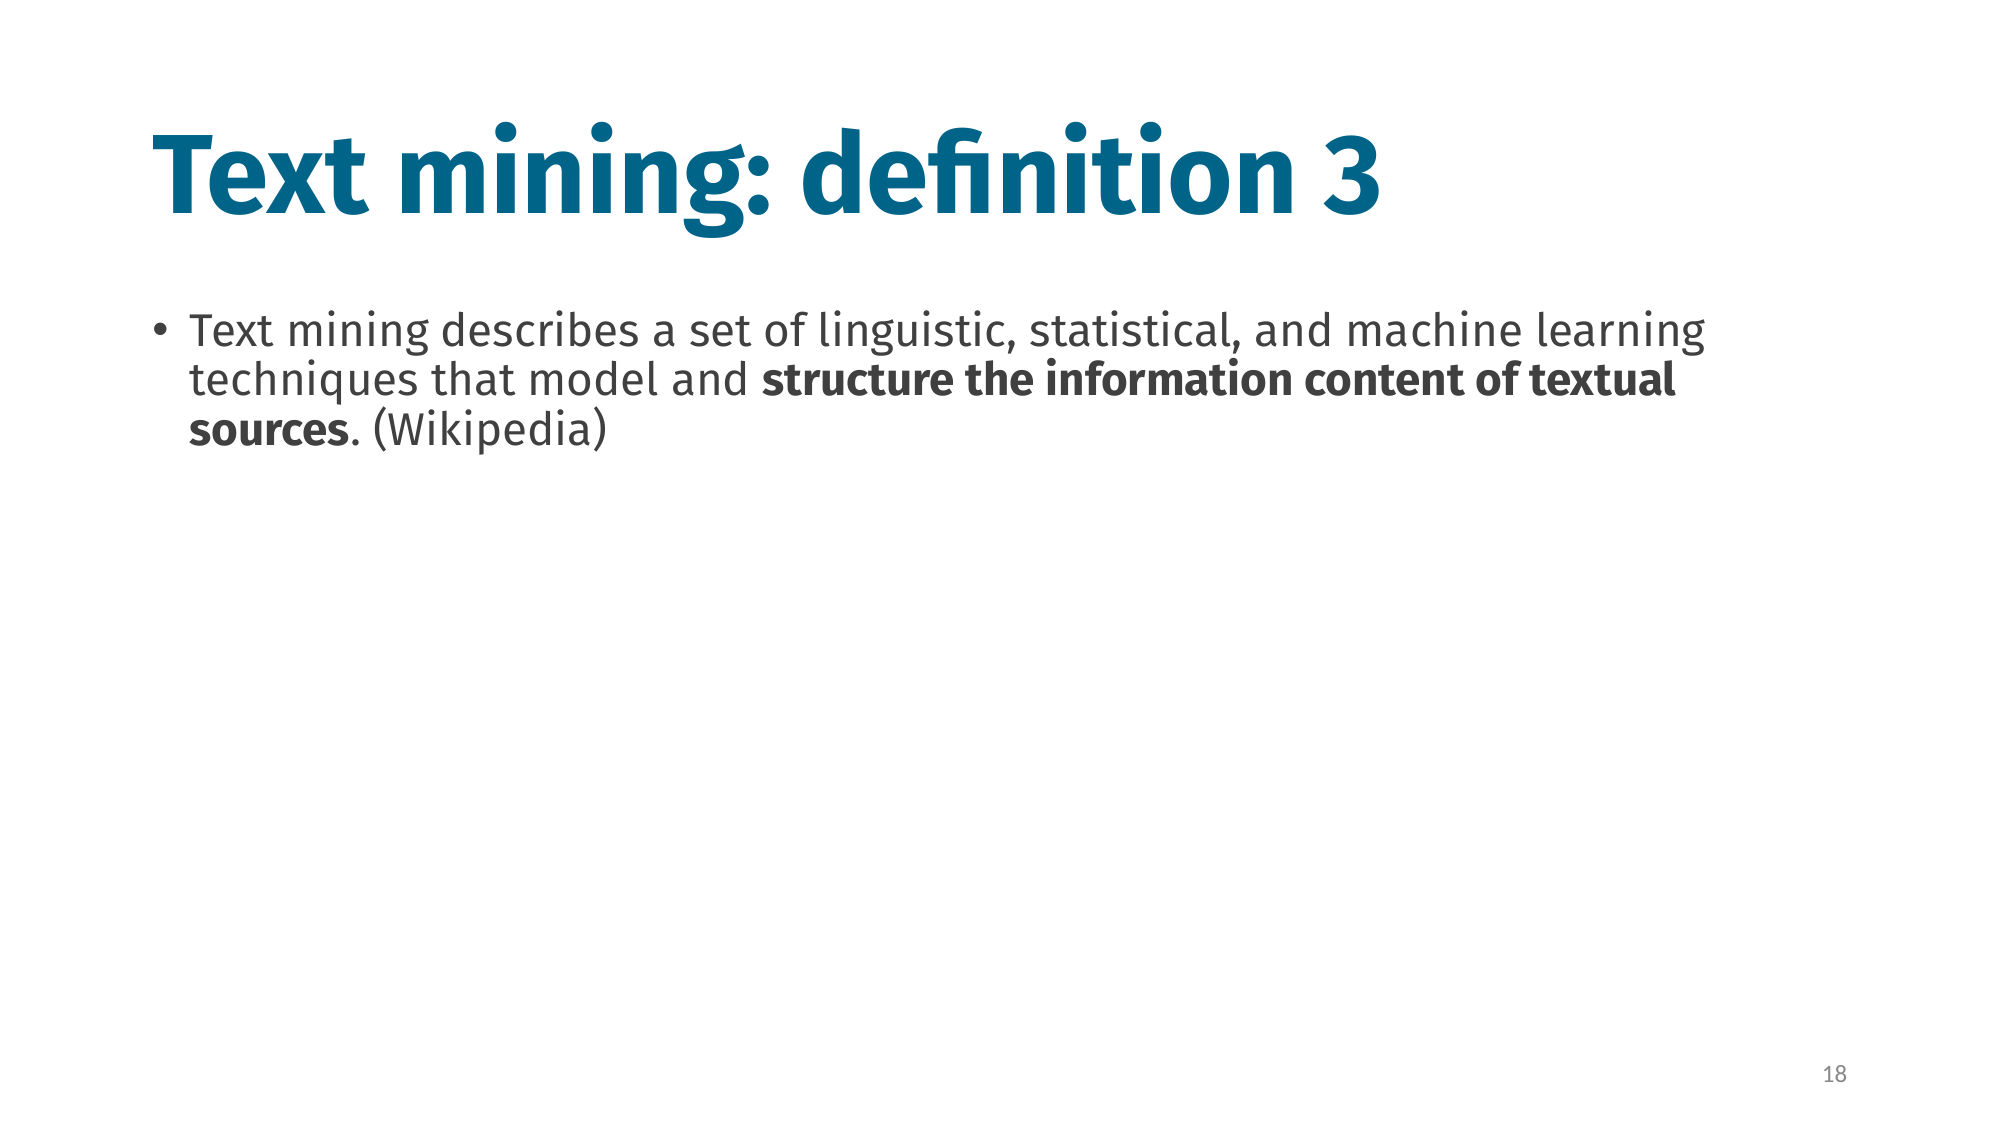

# Text mining: definition 3
Text mining describes a set of linguistic, statistical, and machine learning techniques that model and structure the information content of textual sources. (Wikipedia)
18